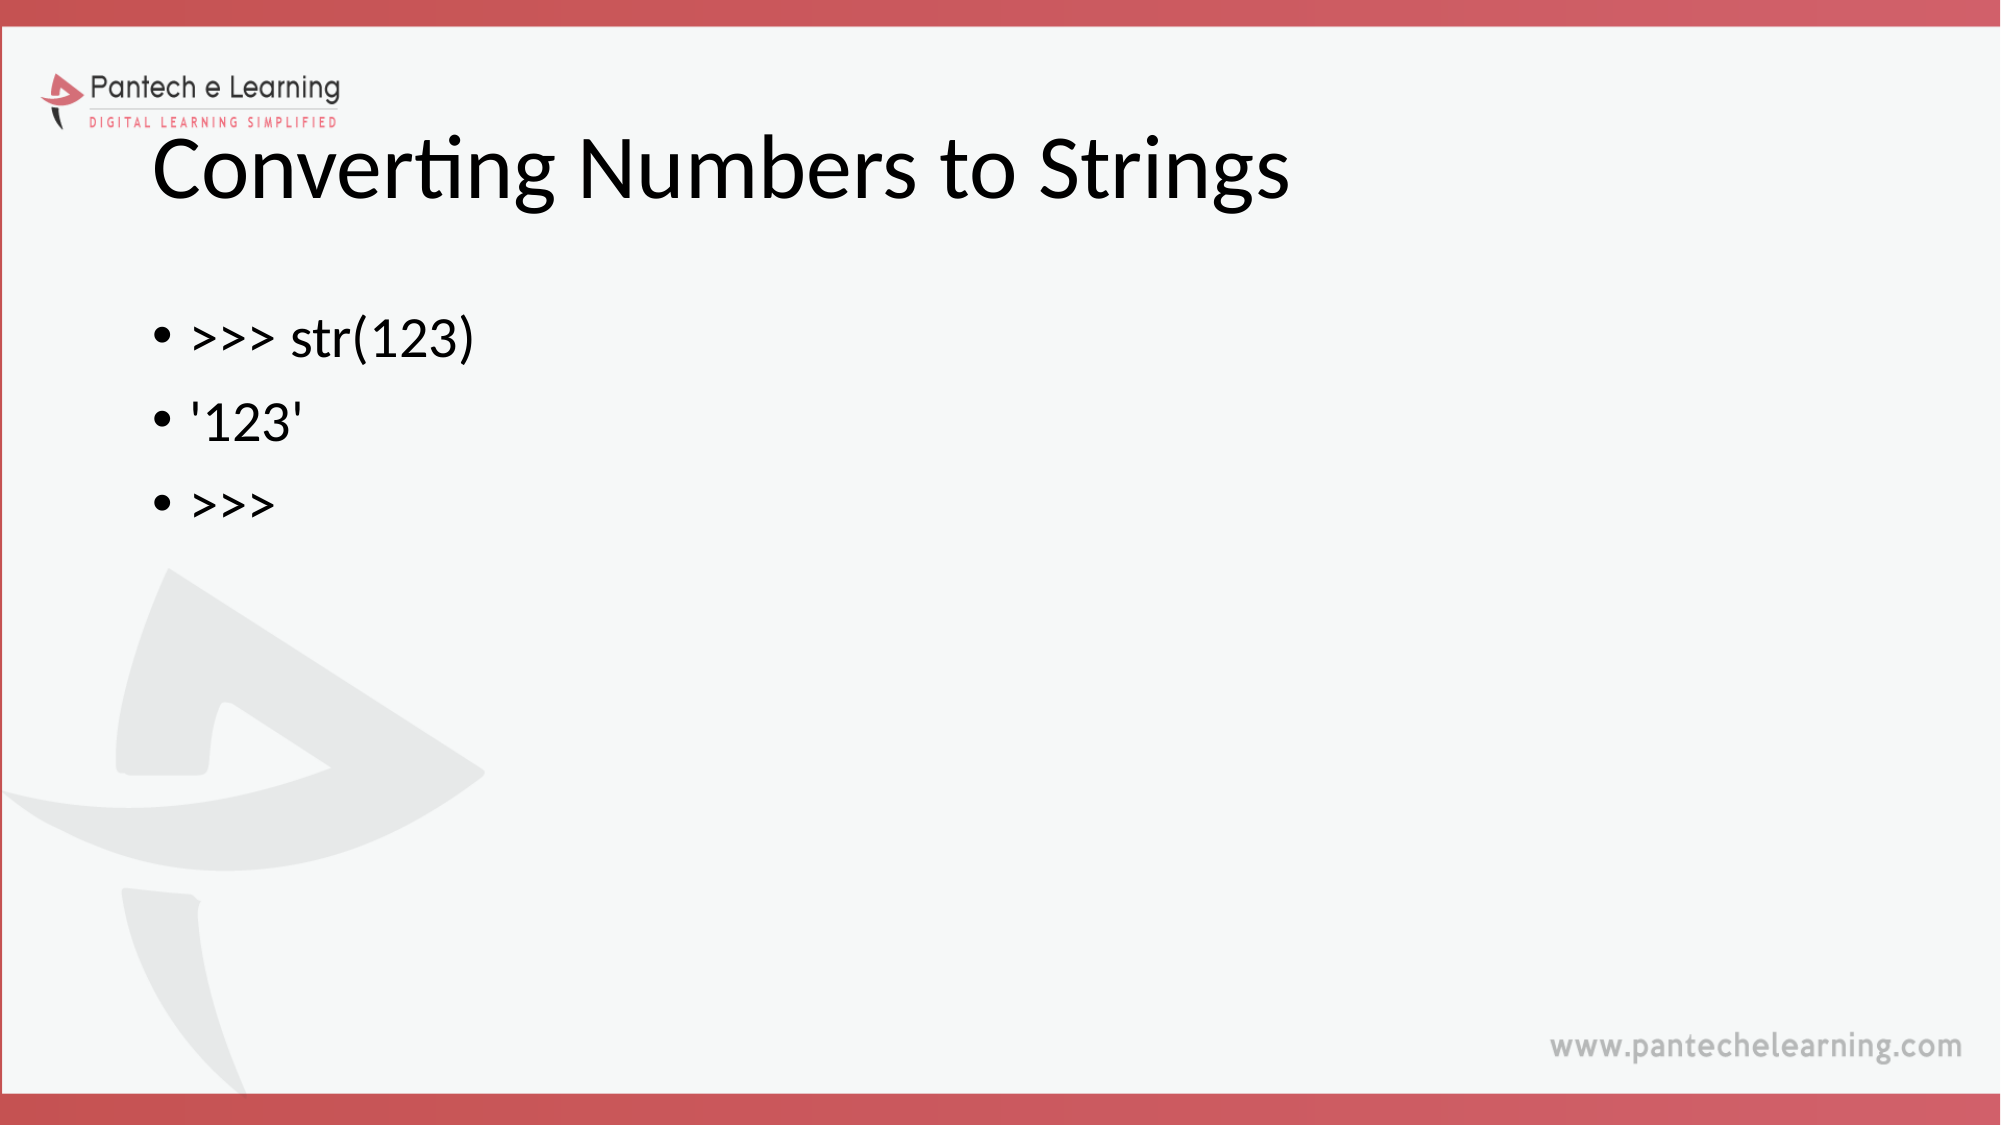

# Converting Numbers to Strings
>>> str(123)
'123'
>>>